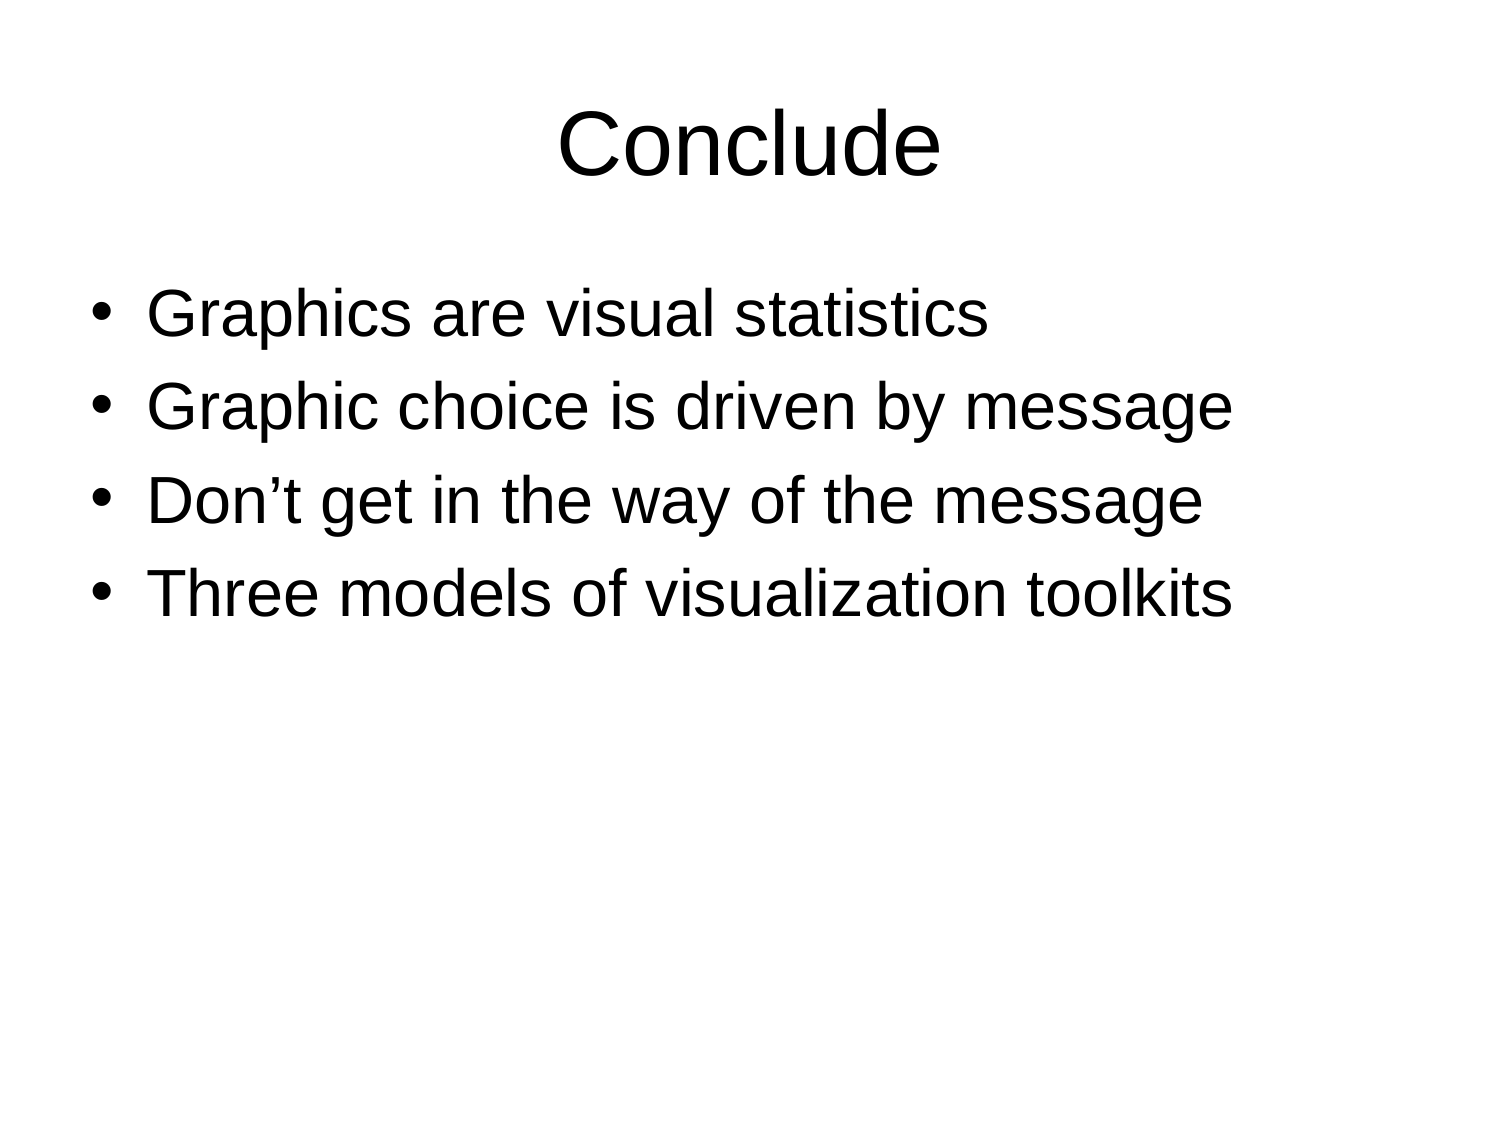

# Conclude
Graphics are visual statistics
Graphic choice is driven by message
Don’t get in the way of the message
Three models of visualization toolkits